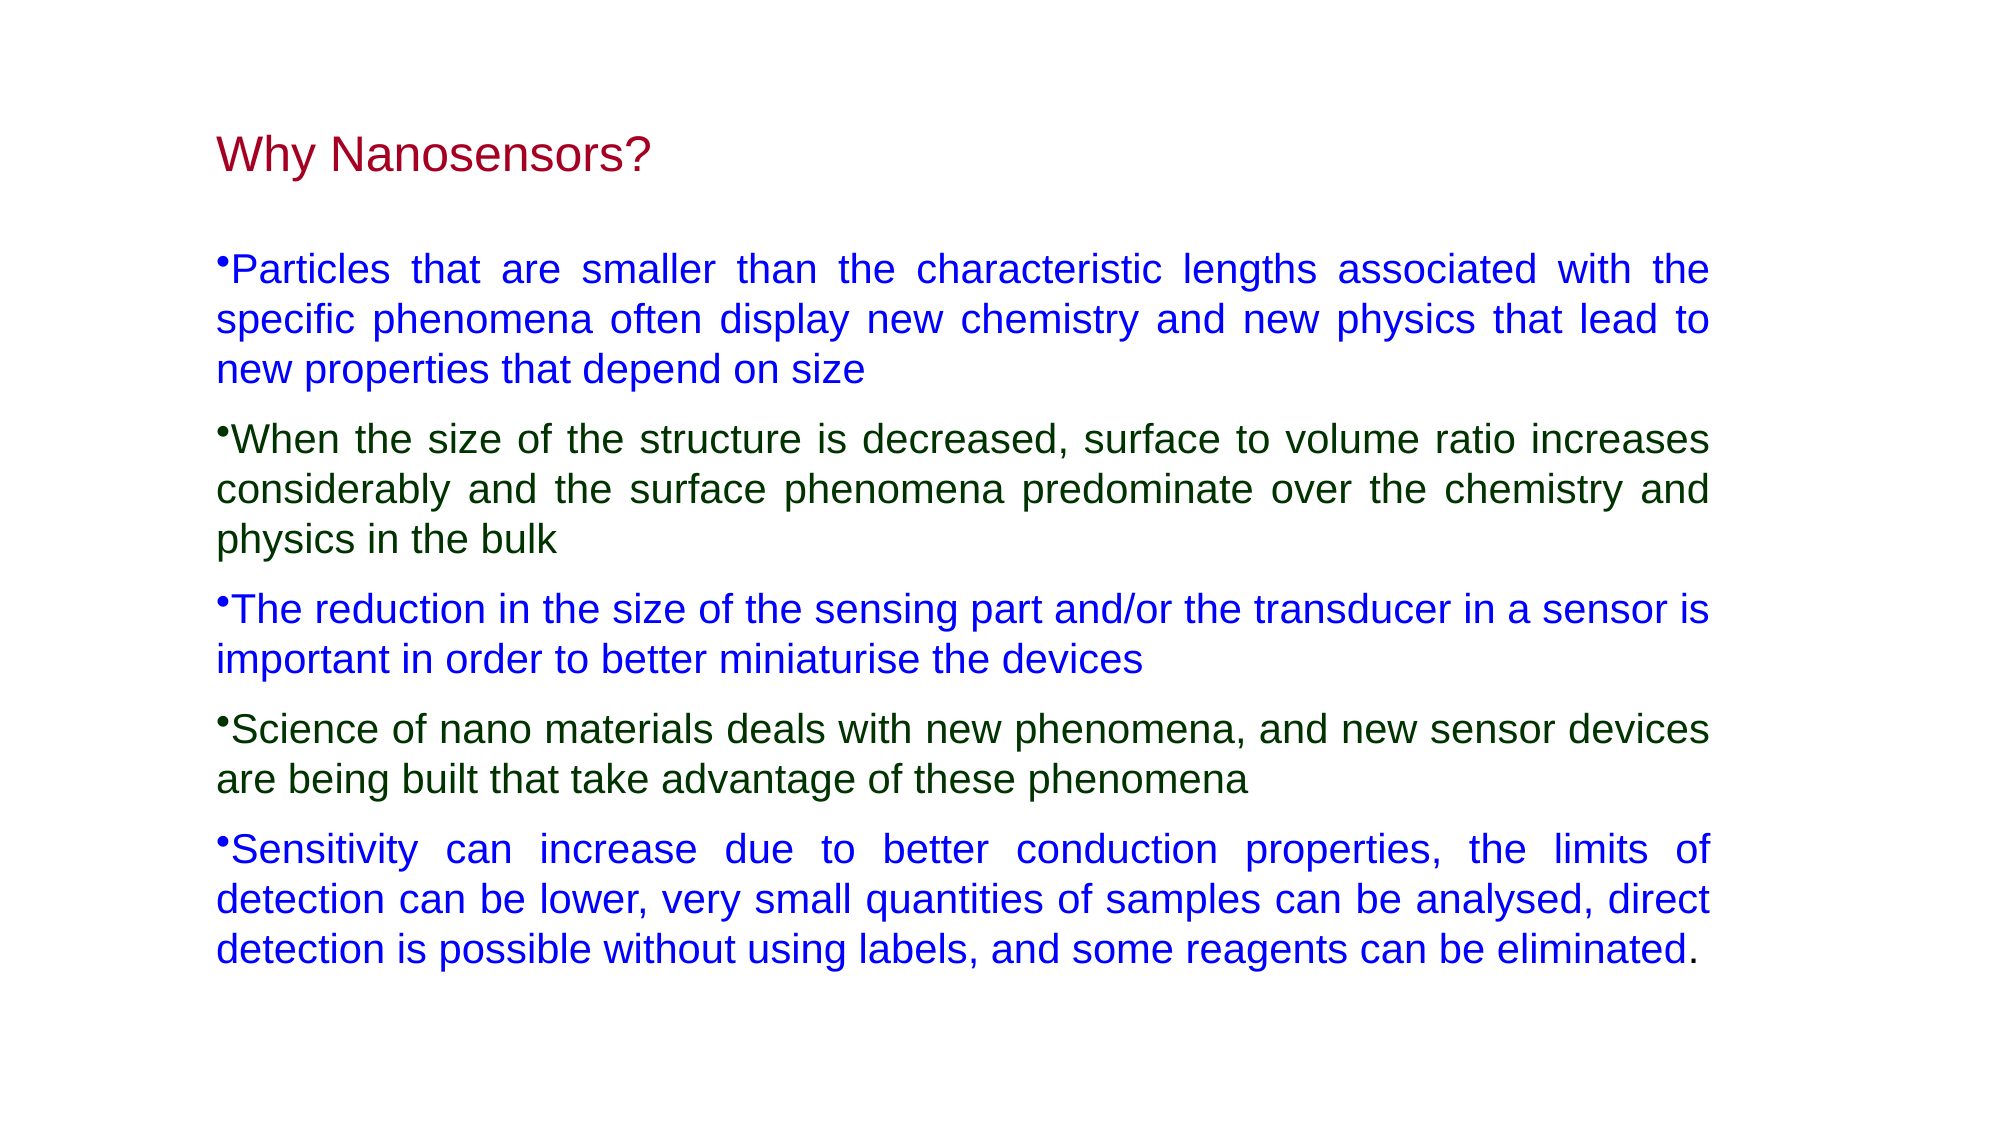

Why Nanosensors?

Particles that are smaller than the characteristic lengths associated with the specific phenomena often display new chemistry and new physics that lead to new properties that depend on size

When the size of the structure is decreased, surface to volume ratio increases considerably and the surface phenomena predominate over the chemistry and physics in the bulk

The reduction in the size of the sensing part and/or the transducer in a sensor is important in order to better miniaturise the devices

Science of nano materials deals with new phenomena, and new sensor devices are being built that take advantage of these phenomena

Sensitivity can increase due to better conduction properties, the limits of detection can be lower, very small quantities of samples can be analysed, direct detection is possible without using labels, and some reagents can be eliminated.